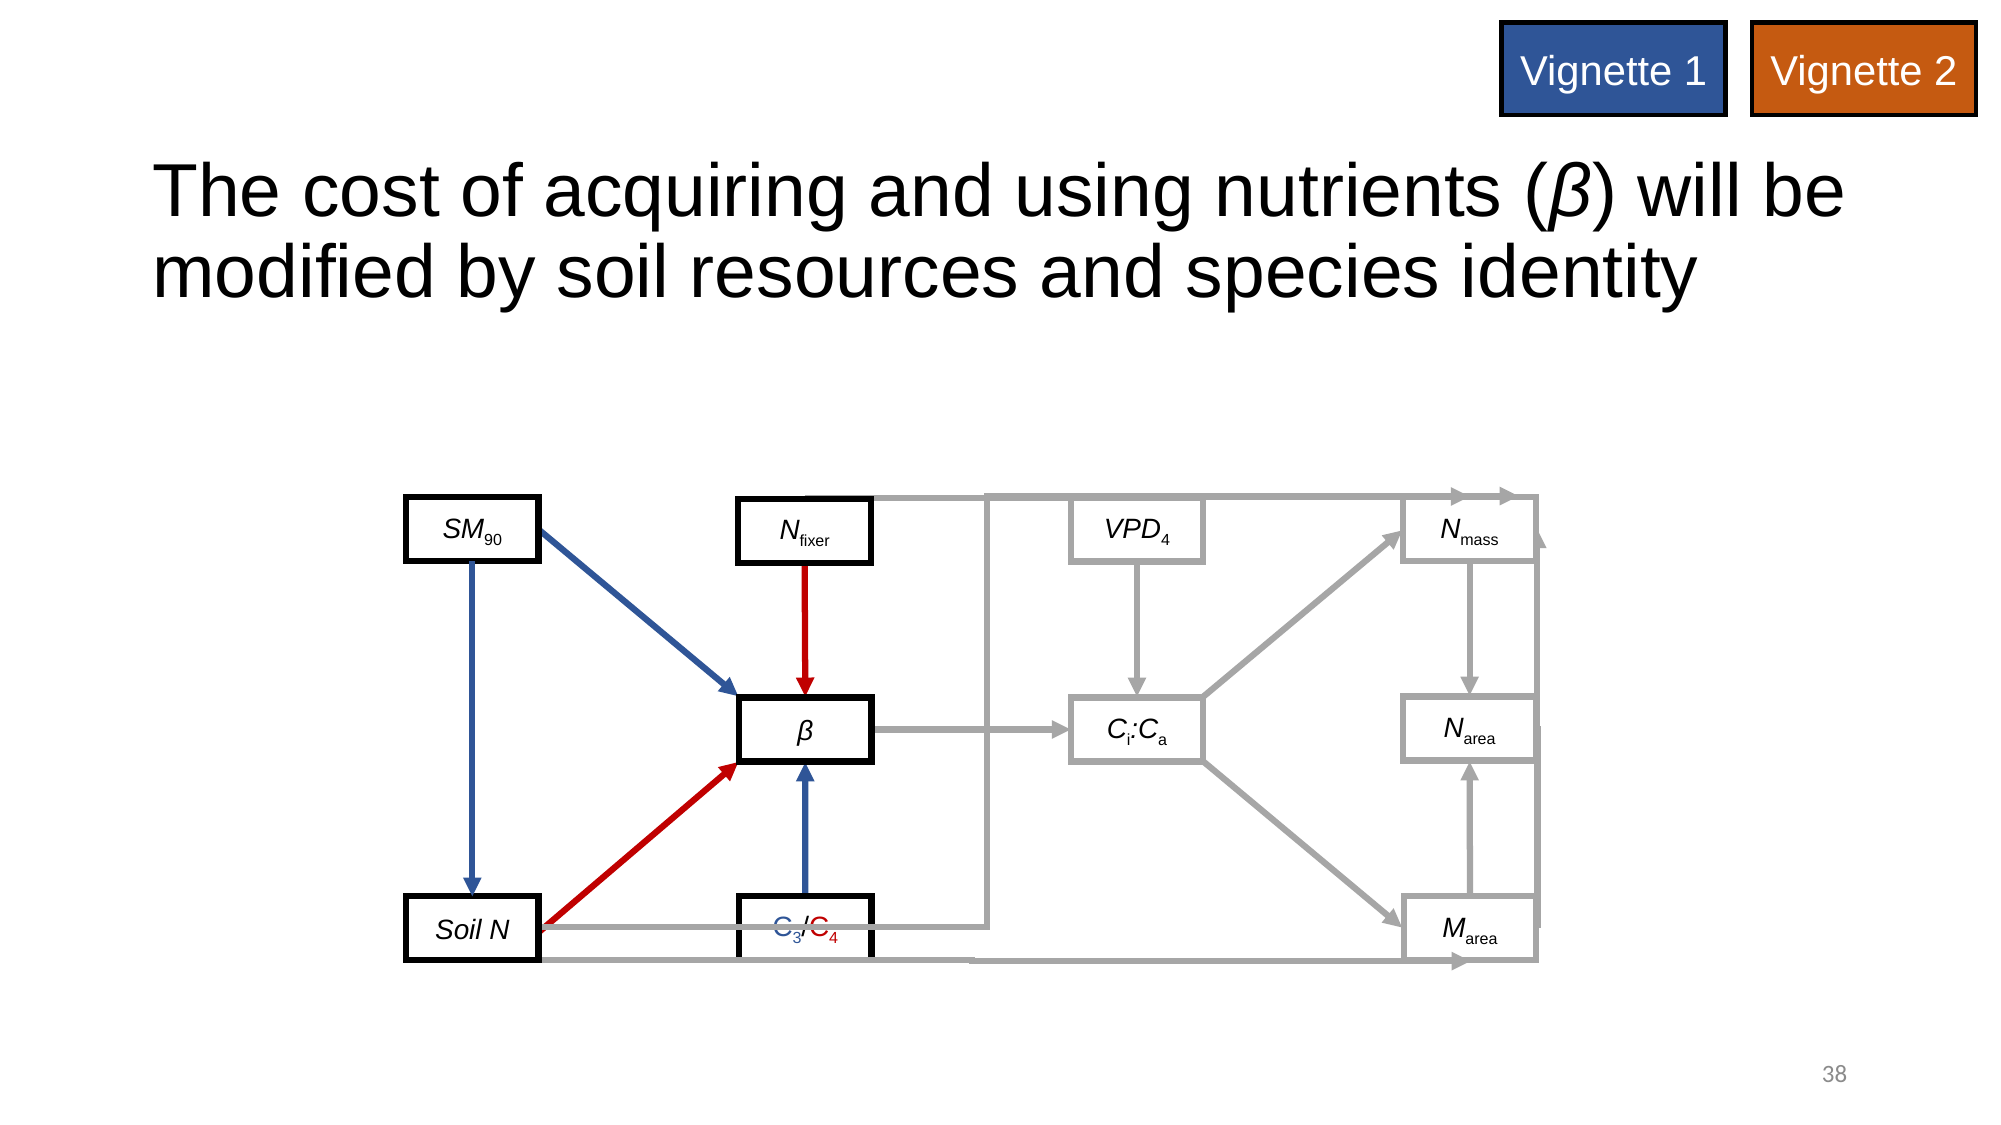

Vignette 1
Vignette 2
# The cost of acquiring and using nutrients (β) will be modified by soil resources and species identity
SM90
Nmass
VPD4
Nfixer

Νarea
β
Ci:Ca
C3/C4
Soil N
Marea
38